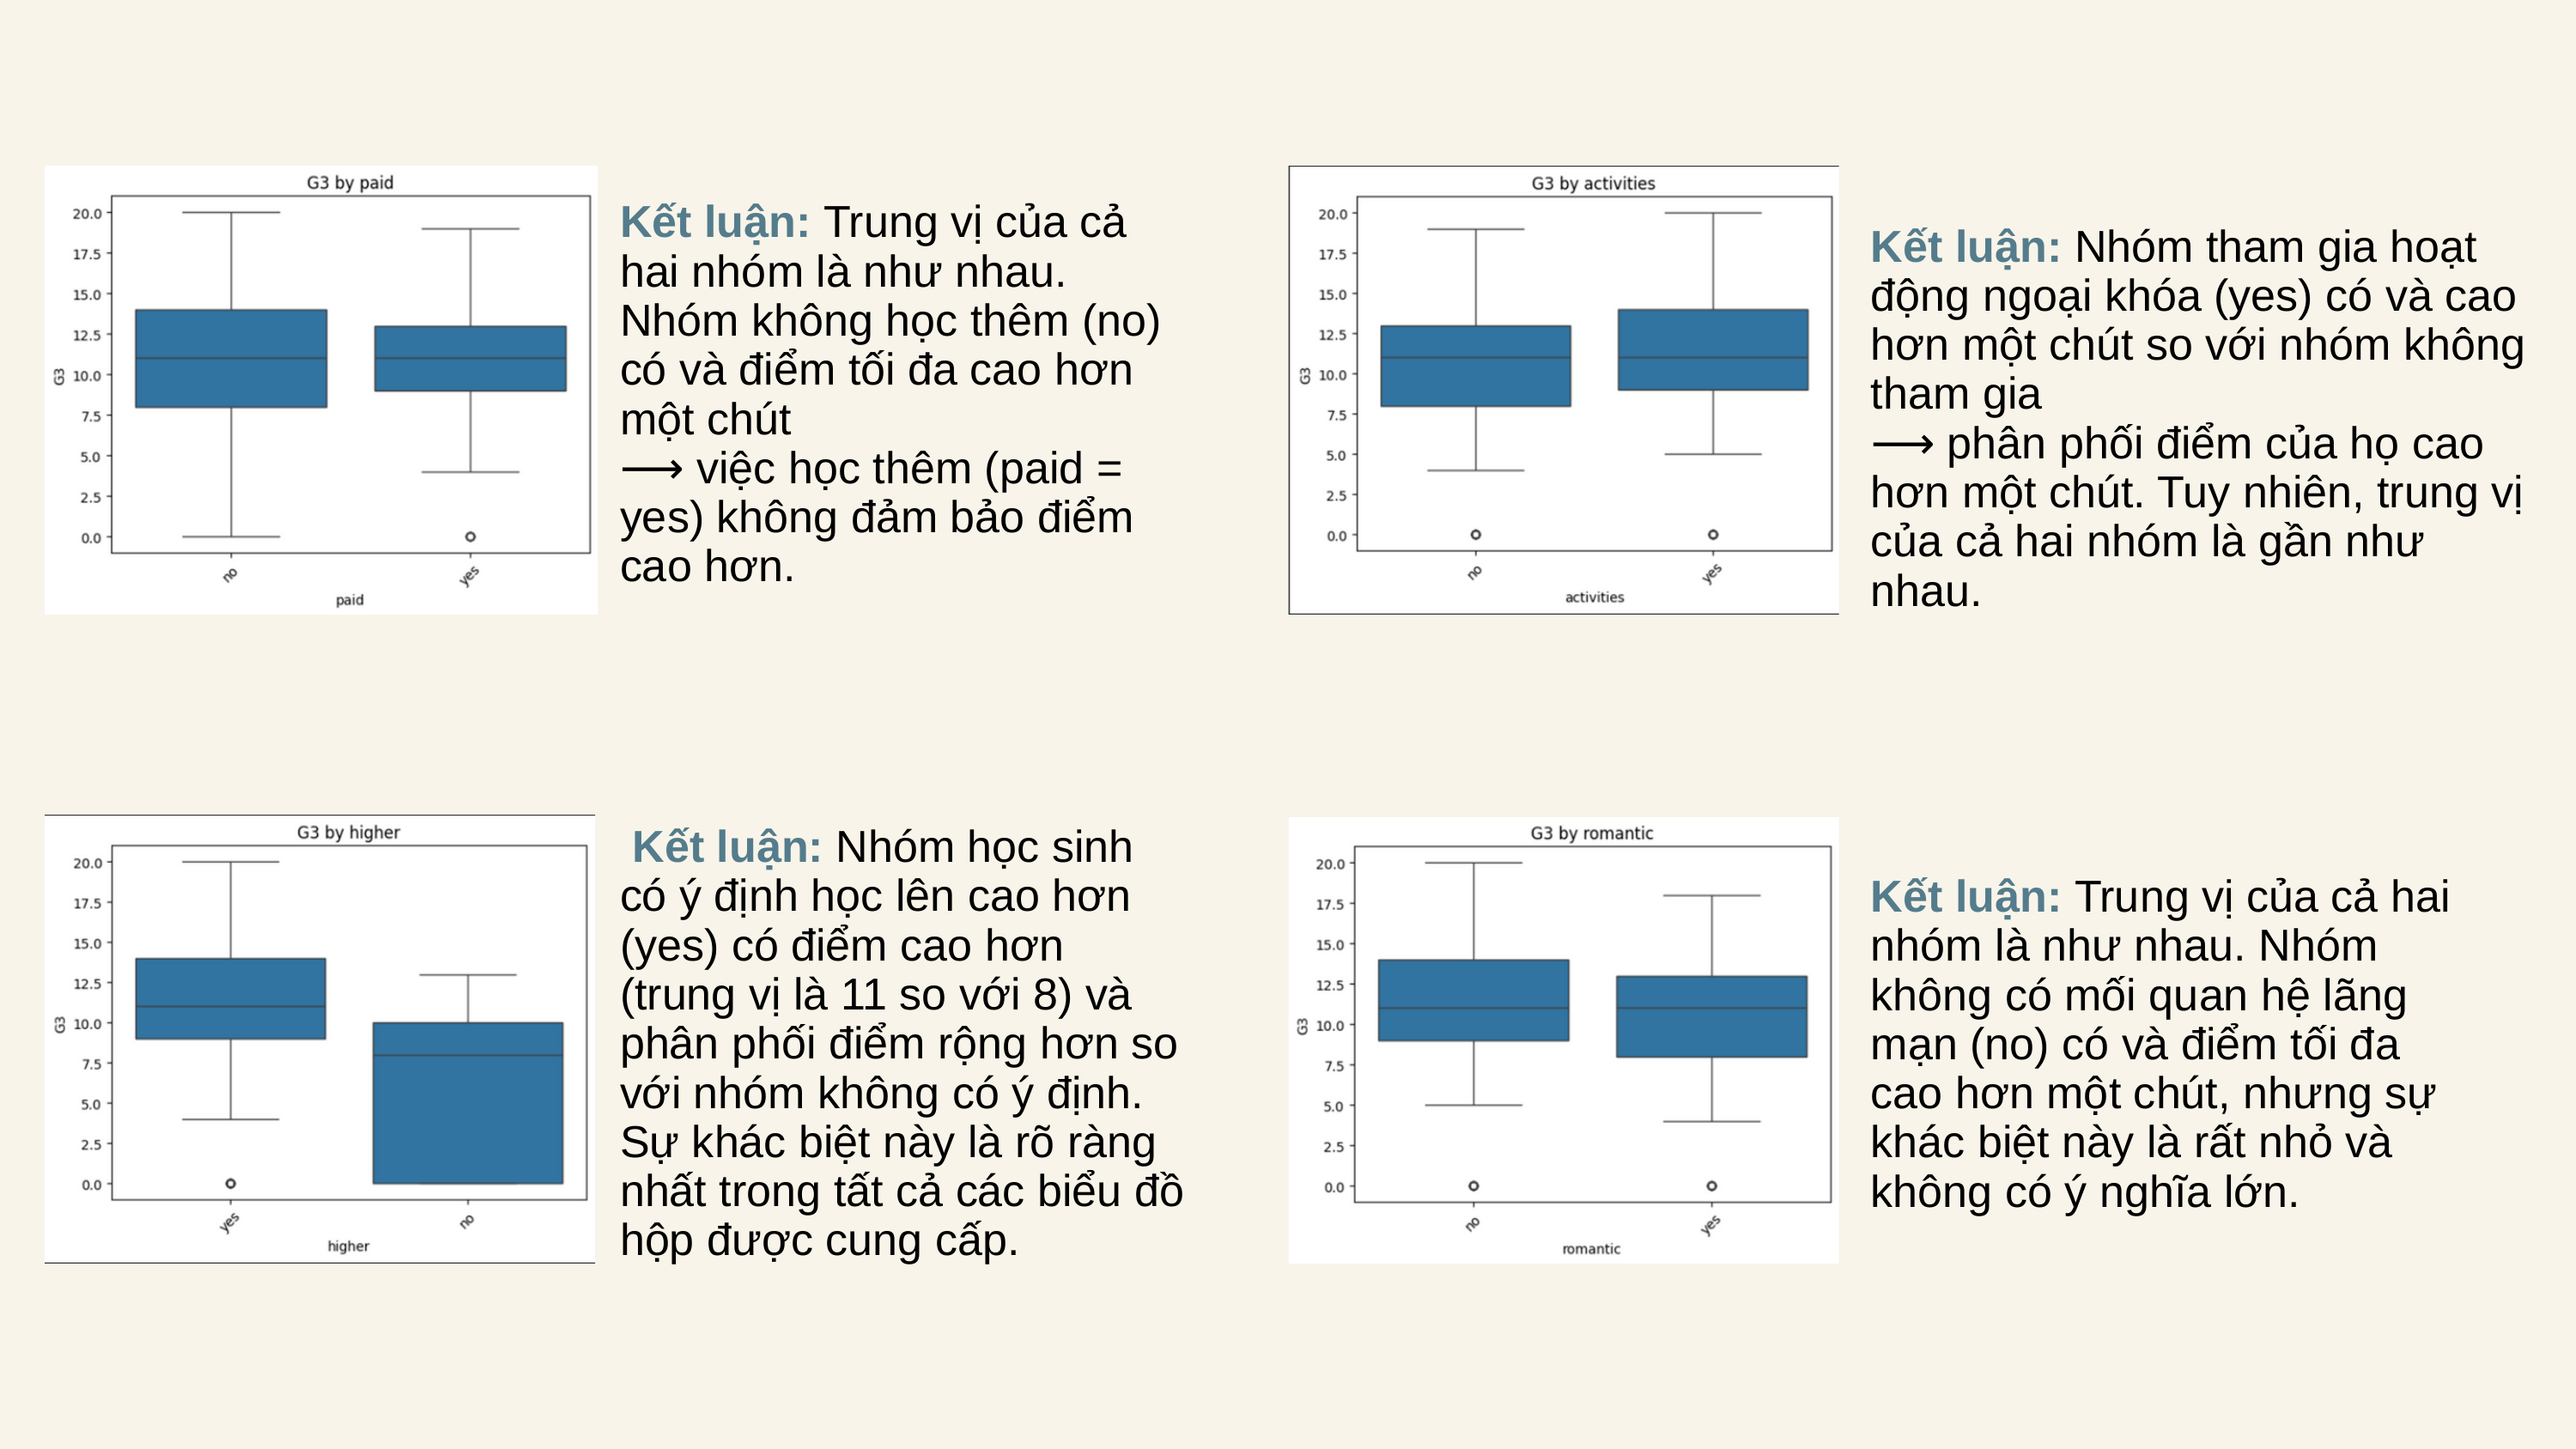

Kết luận: Trung vị của cả hai nhóm là như nhau. Nhóm không học thêm (no) có và điểm tối đa cao hơn một chút
⟶ việc học thêm (paid = yes) không đảm bảo điểm cao hơn.
Kết luận: Nhóm tham gia hoạt động ngoại khóa (yes) có và cao hơn một chút so với nhóm không tham gia
⟶ phân phối điểm của họ cao hơn một chút. Tuy nhiên, trung vị của cả hai nhóm là gần như nhau.

 Kết luận: Nhóm học sinh có ý định học lên cao hơn (yes) có điểm cao hơn (trung vị là 11 so với 8) và phân phối điểm rộng hơn so với nhóm không có ý định. Sự khác biệt này là rõ ràng nhất trong tất cả các biểu đồ hộp được cung cấp.
Kết luận: Trung vị của cả hai nhóm là như nhau. Nhóm không có mối quan hệ lãng mạn (no) có và điểm tối đa cao hơn một chút, nhưng sự khác biệt này là rất nhỏ và không có ý nghĩa lớn.